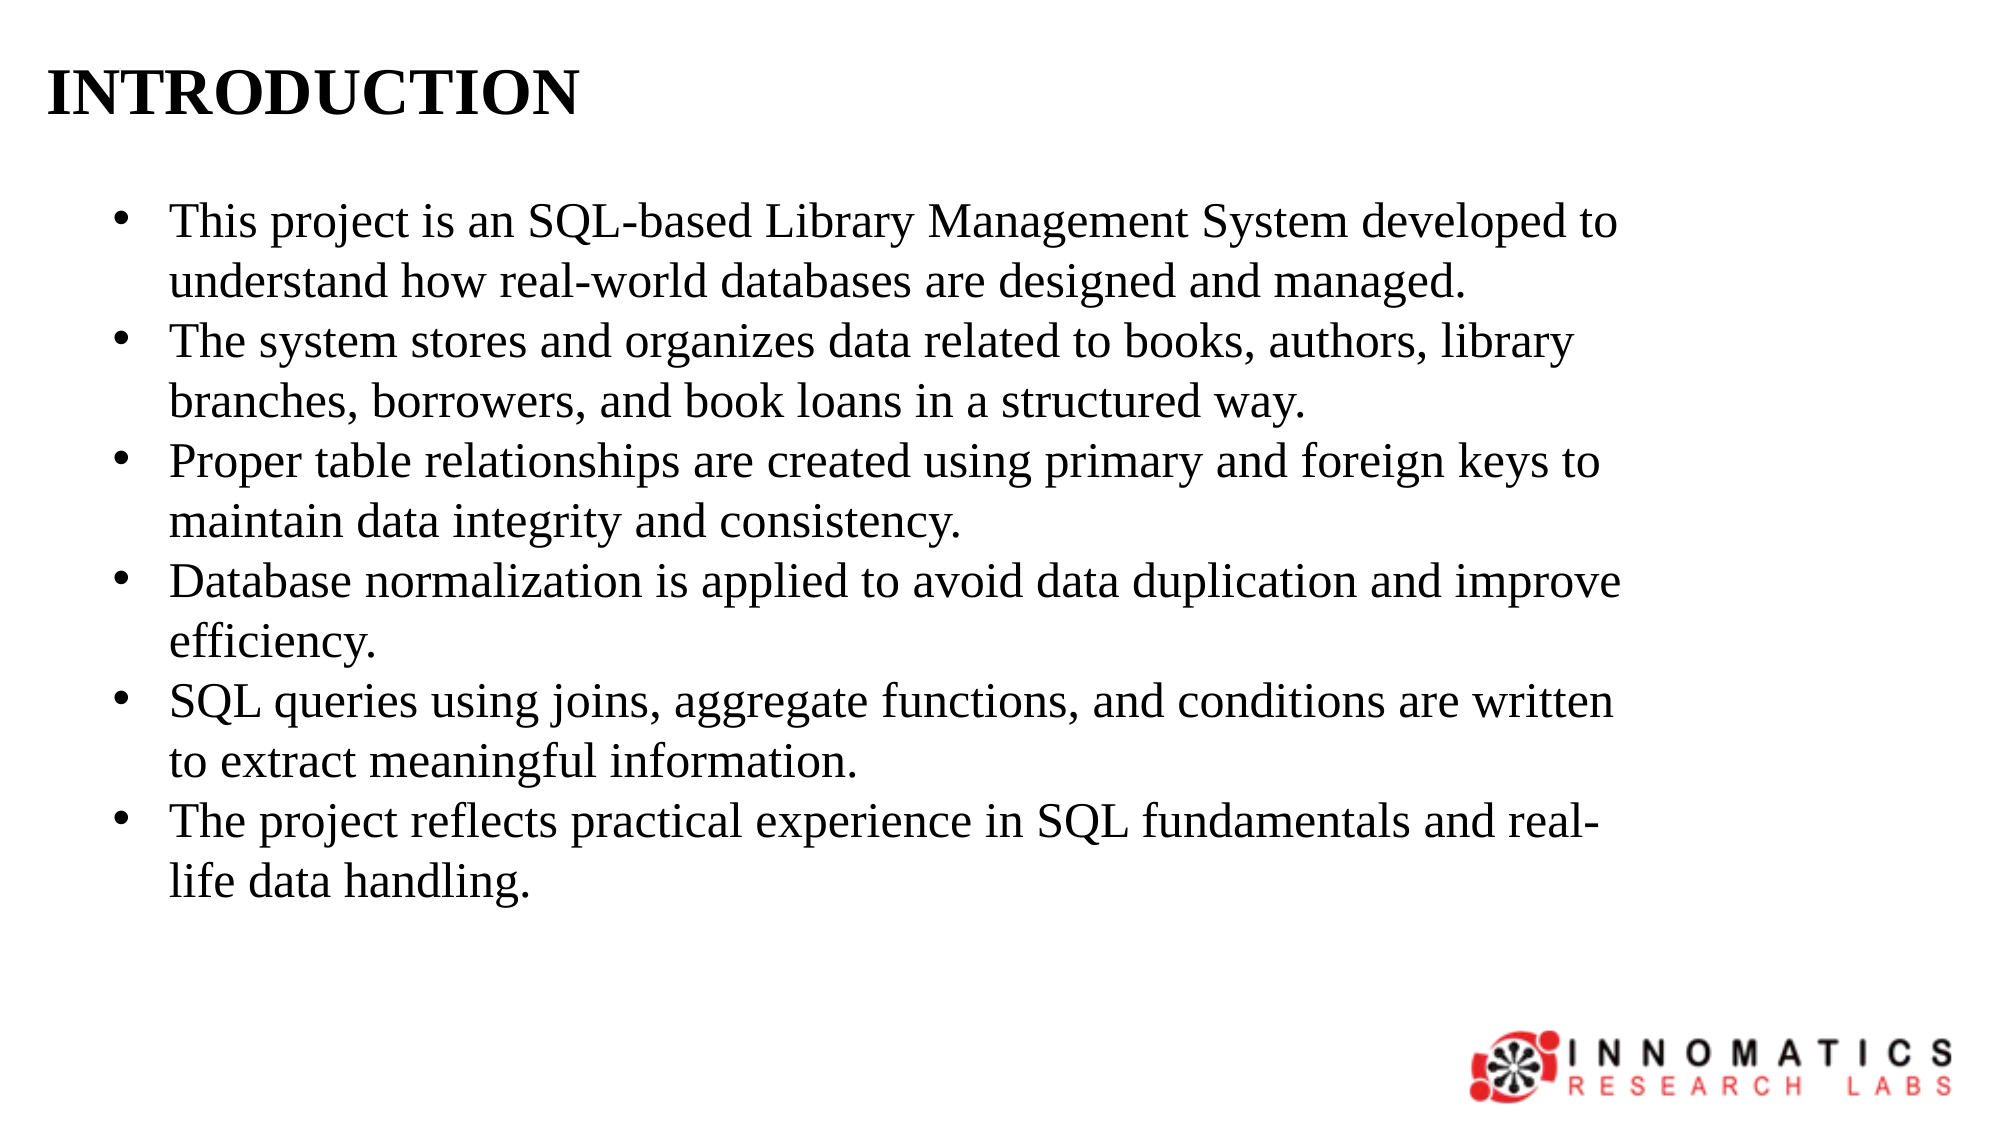

# INTRODUCTION
This project is an SQL-based Library Management System developed to understand how real-world databases are designed and managed.
The system stores and organizes data related to books, authors, library branches, borrowers, and book loans in a structured way.
Proper table relationships are created using primary and foreign keys to maintain data integrity and consistency.
Database normalization is applied to avoid data duplication and improve efficiency.
SQL queries using joins, aggregate functions, and conditions are written to extract meaningful information.
The project reflects practical experience in SQL fundamentals and real-life data handling.